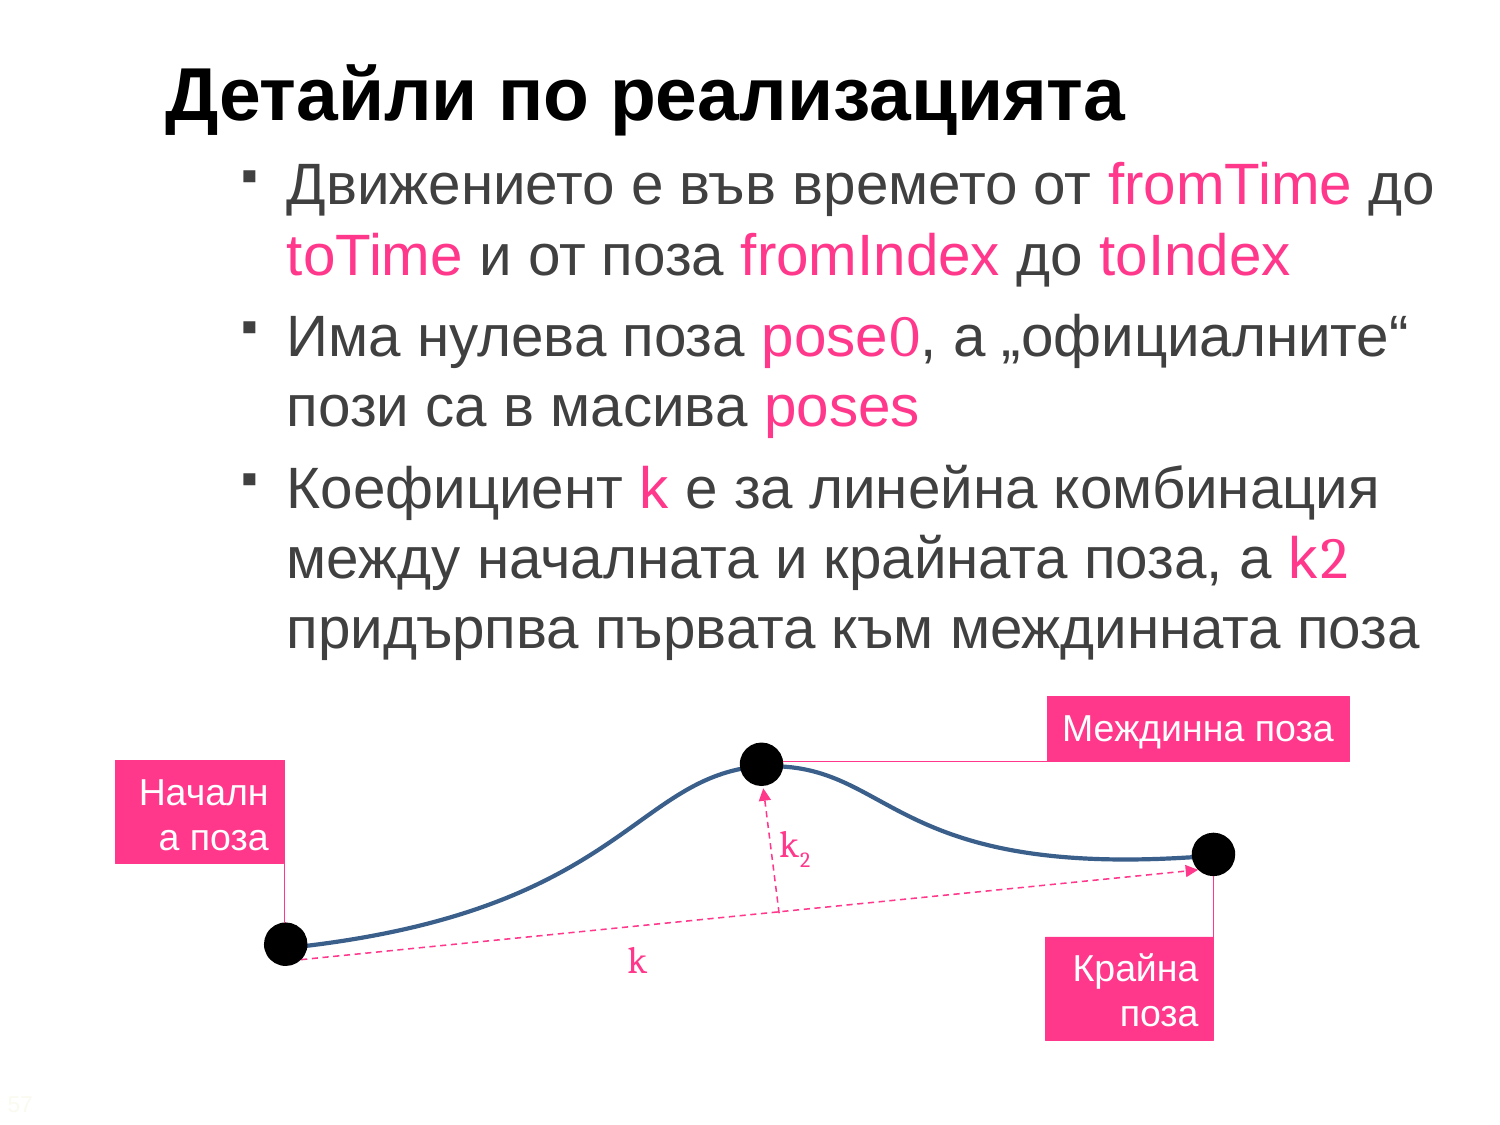

Детайли по реализацията
Движението е във времето от fromTime до toTime и от поза fromIndex до toIndex
Има нулева поза pose0, а „официалните“ пози са в масива poses
Коефициент k е за линейна комбинация между началната и крайната поза, а k2 придърпва първата към междинната поза
Междинна поза

Начална поза

k2

Крайна поза

k